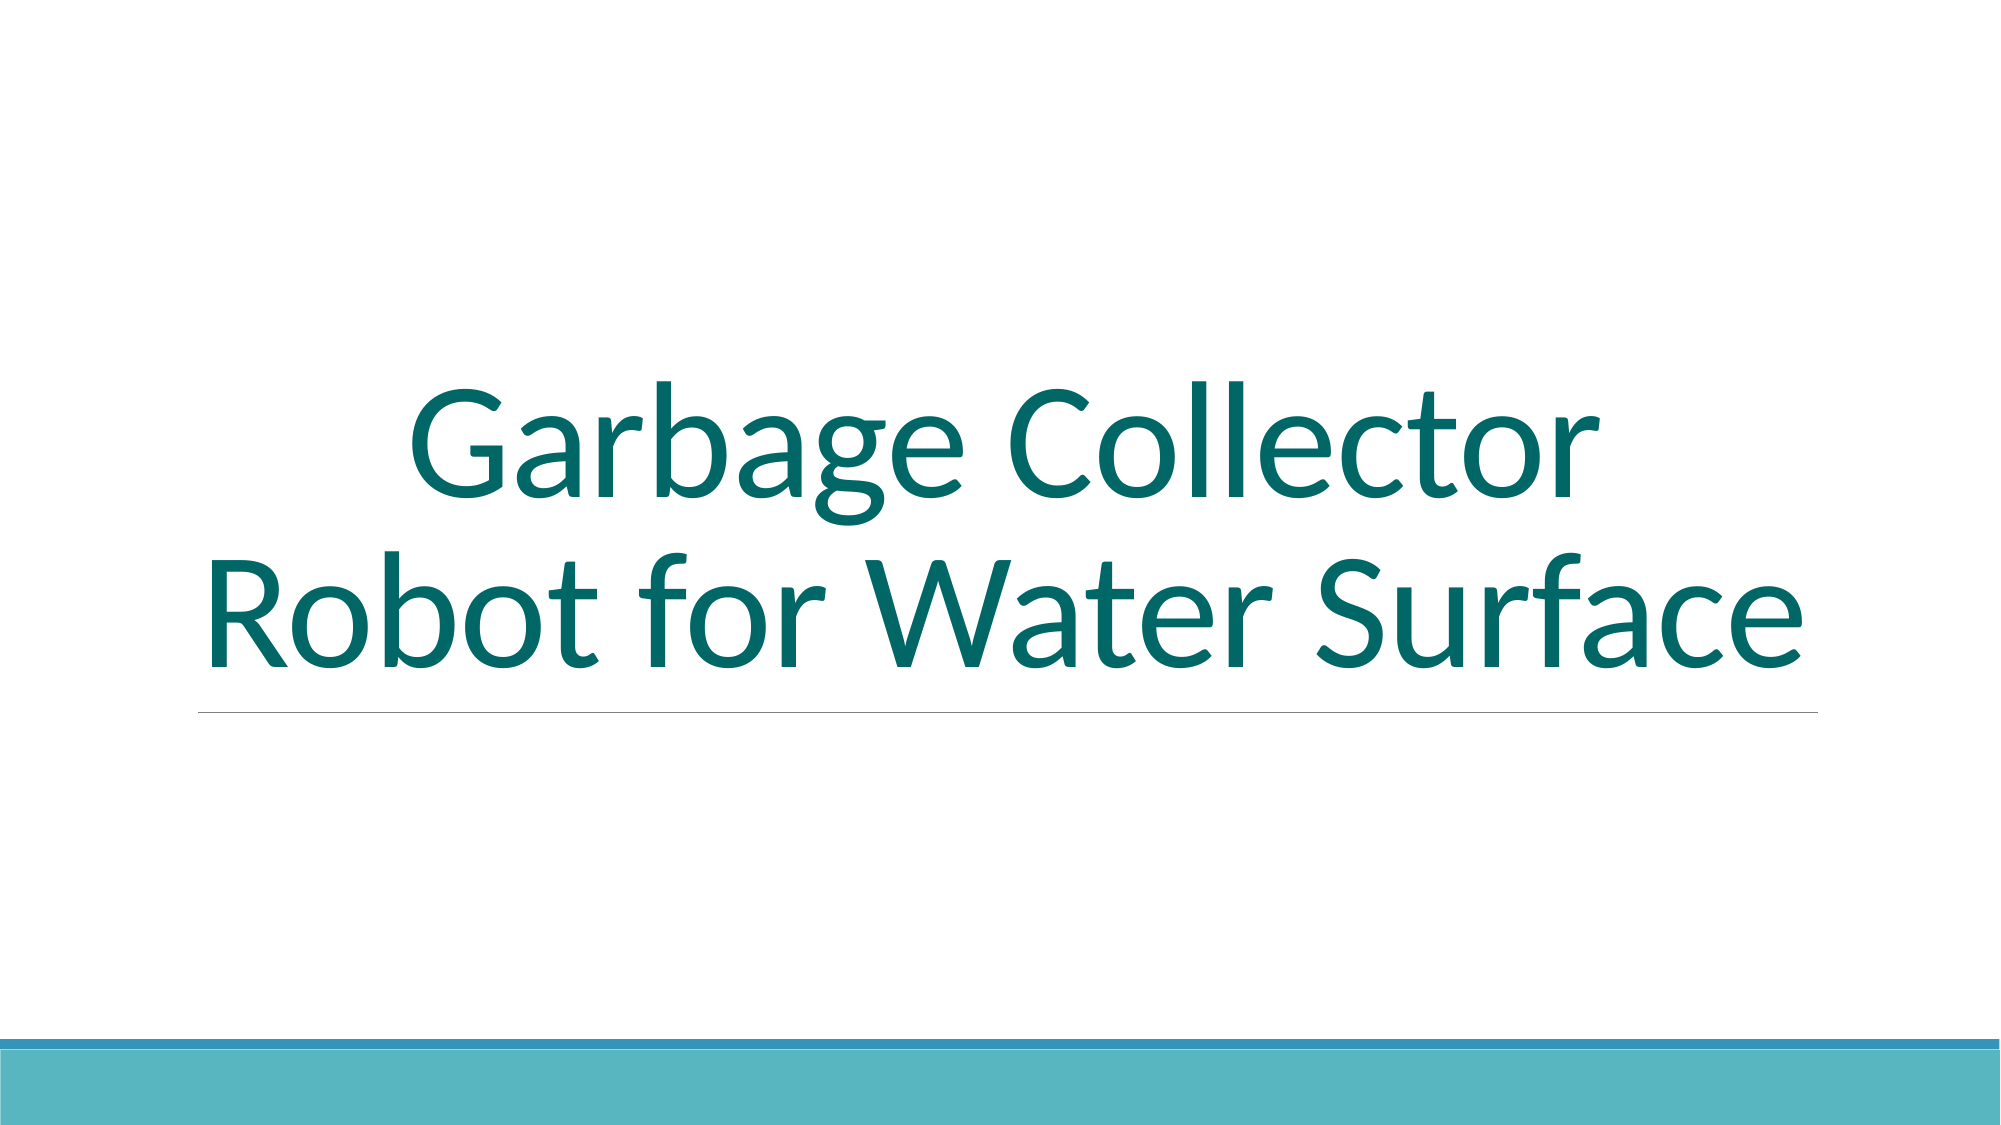

# Garbage Collector Robot for Water Surface